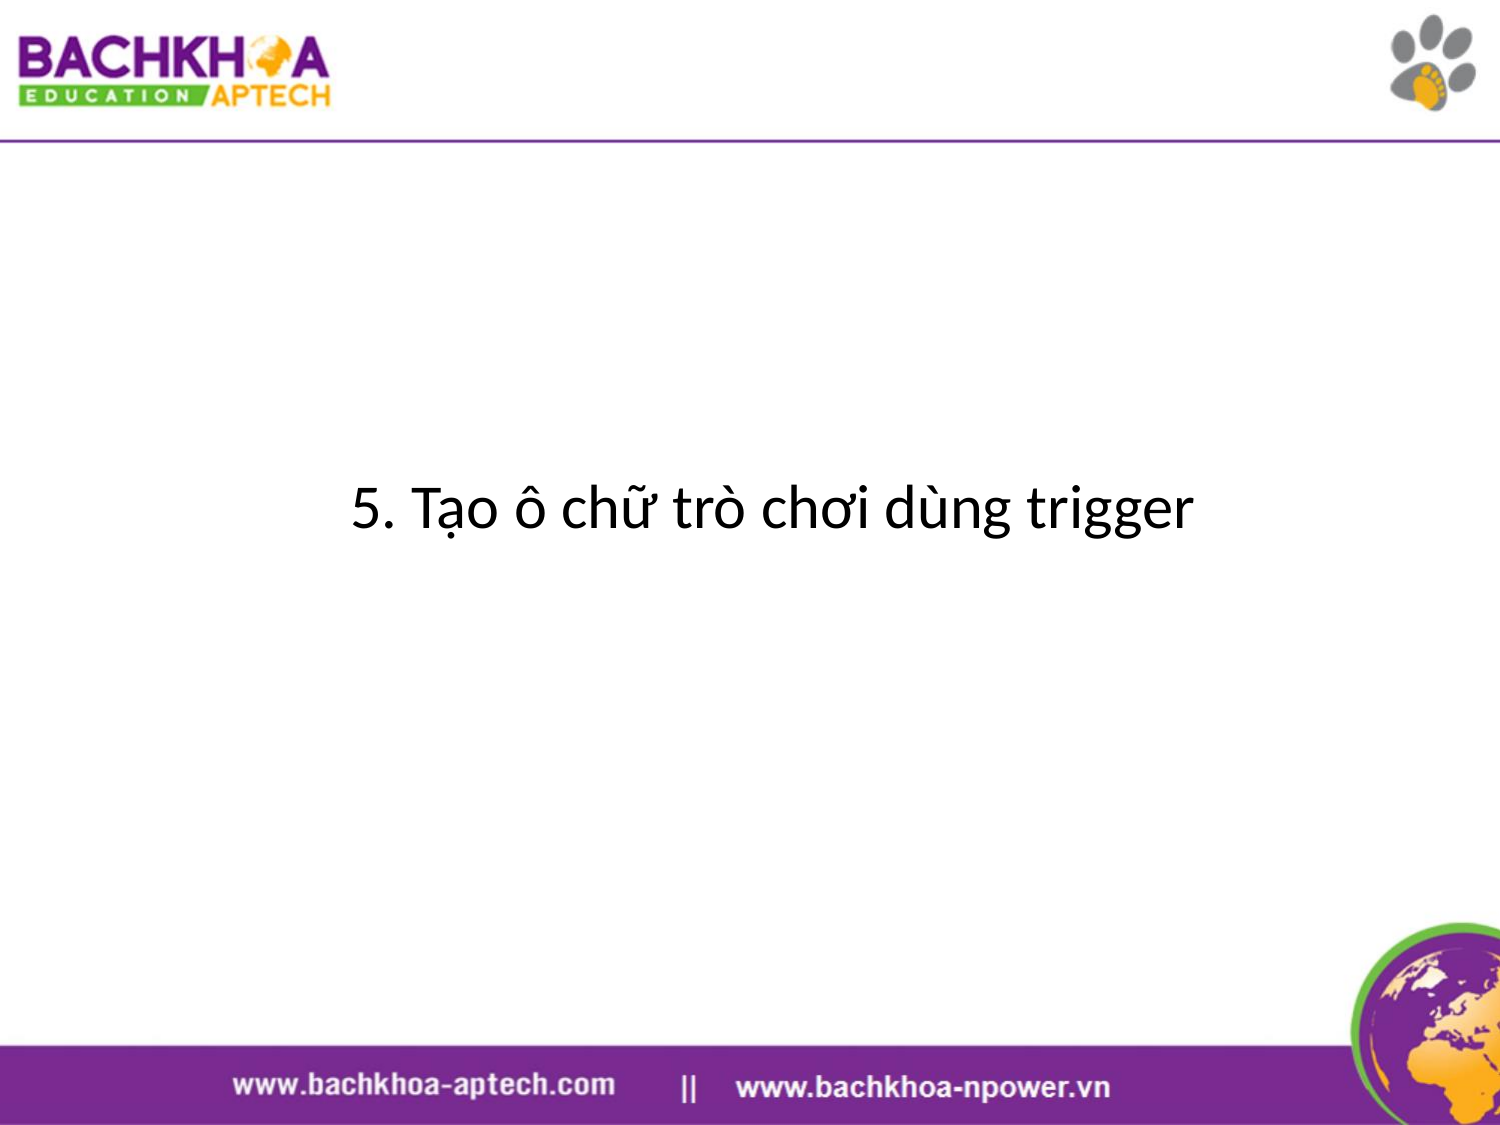

# 5. Tạo ô chữ trò chơi dùng trigger